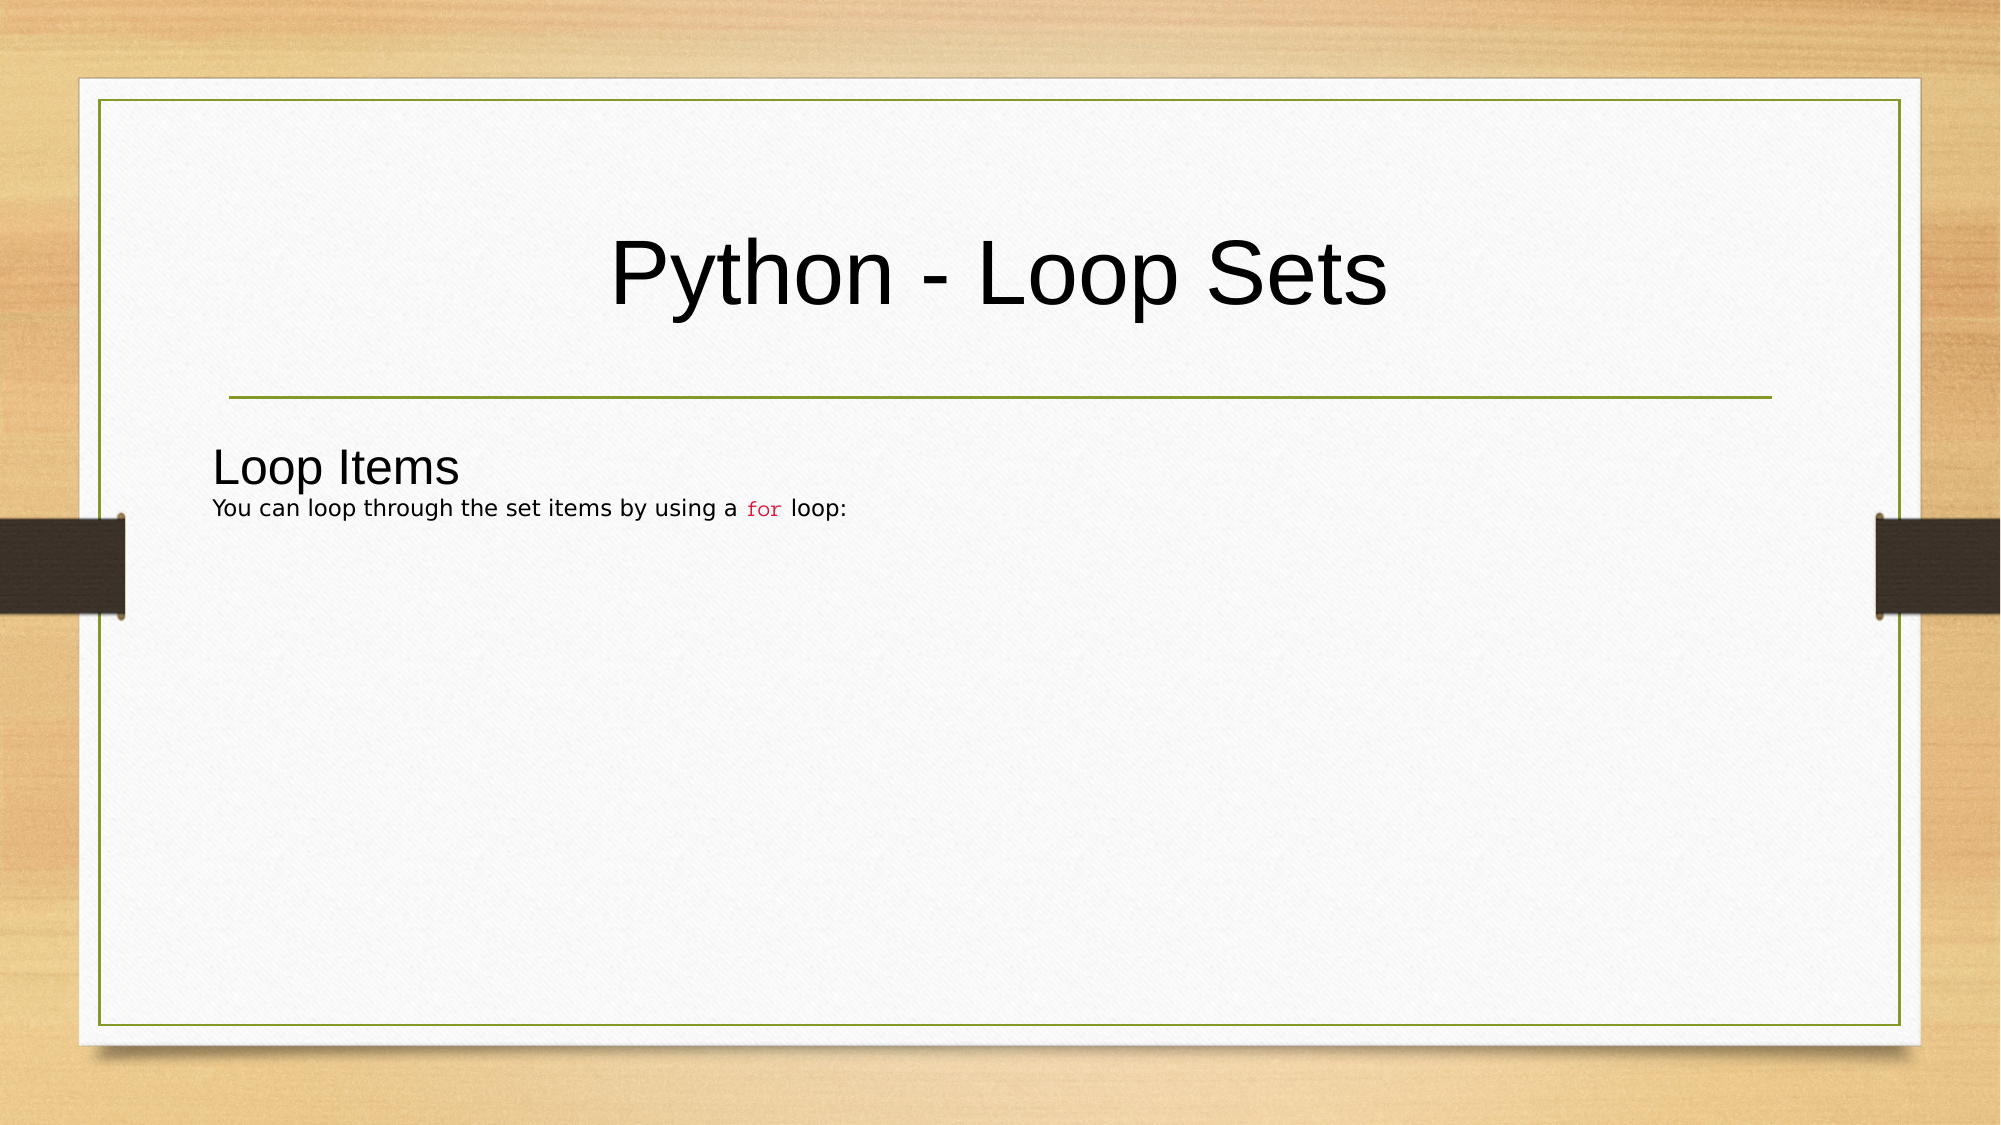

# Python - Loop Sets
Loop Items
You can loop through the set items by using a for loop: